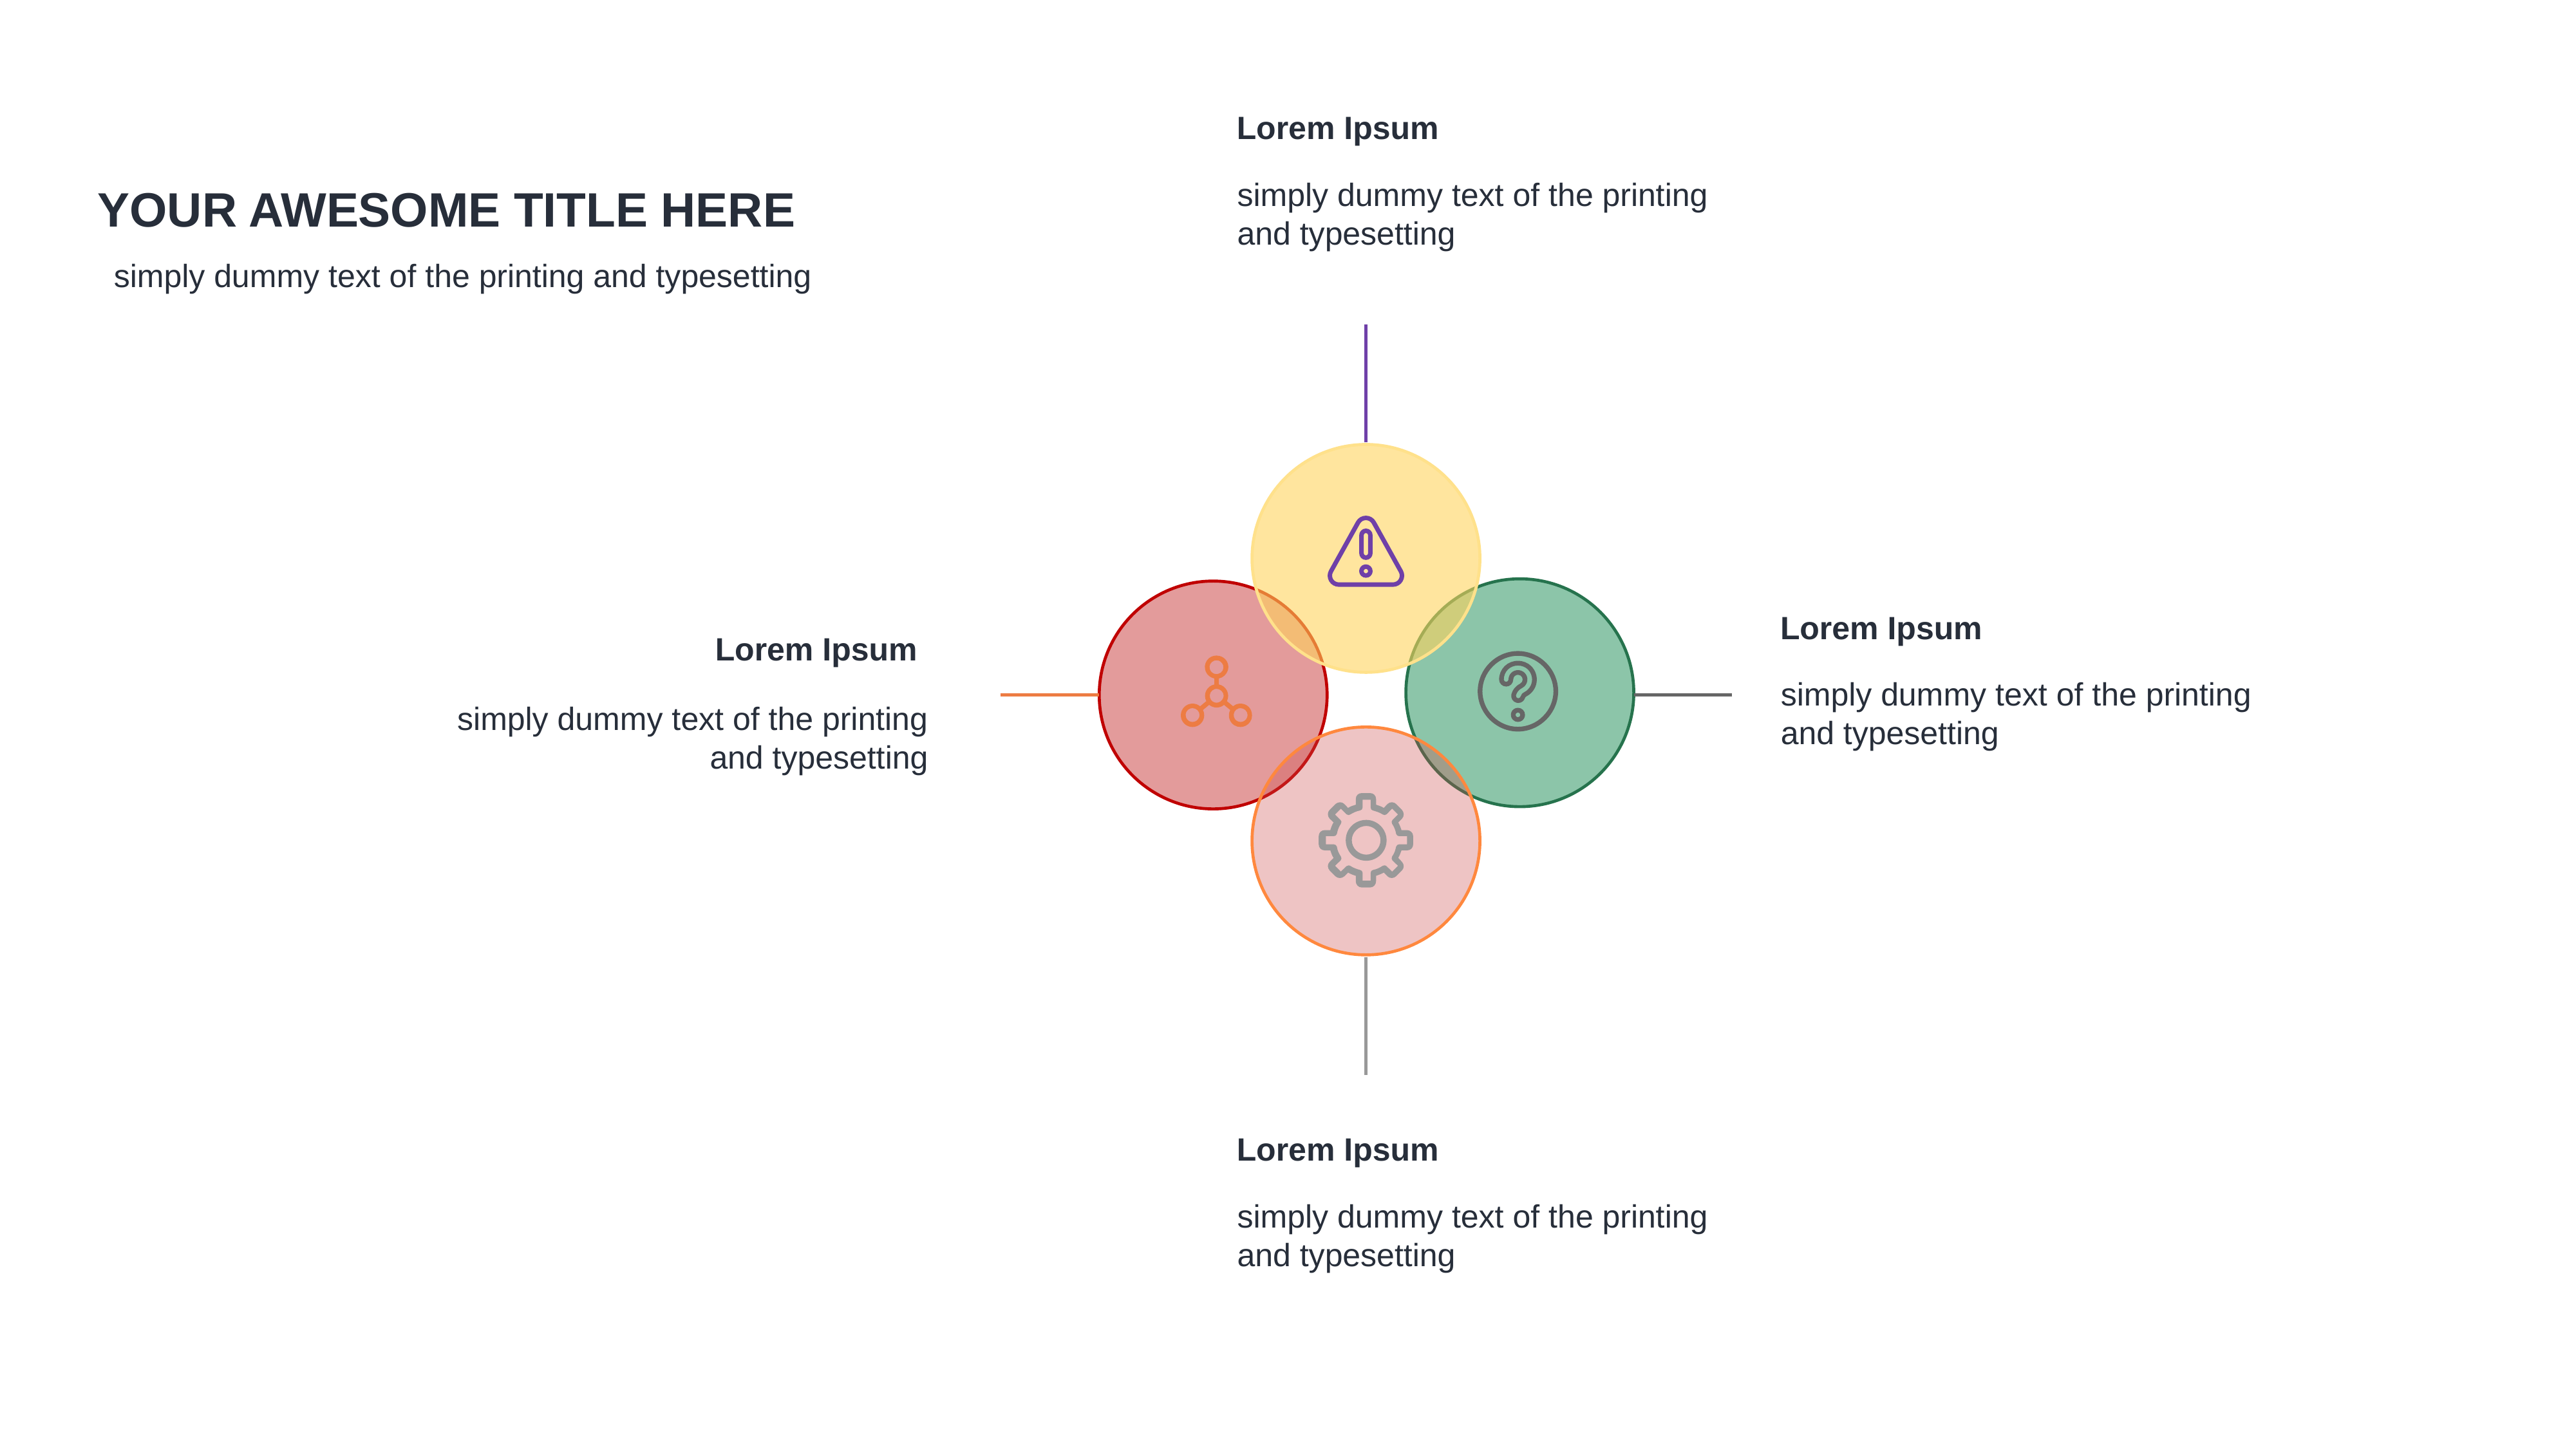

Lorem Ipsum
simply dummy text of the printing and typesetting
YOUR AWESOME TITLE HERE
simply dummy text of the printing and typesetting

Lorem Ipsum
Lorem Ipsum
simply dummy text of the printing and typesetting
simply dummy text of the printing and typesetting
Lorem Ipsum
simply dummy text of the printing and typesetting